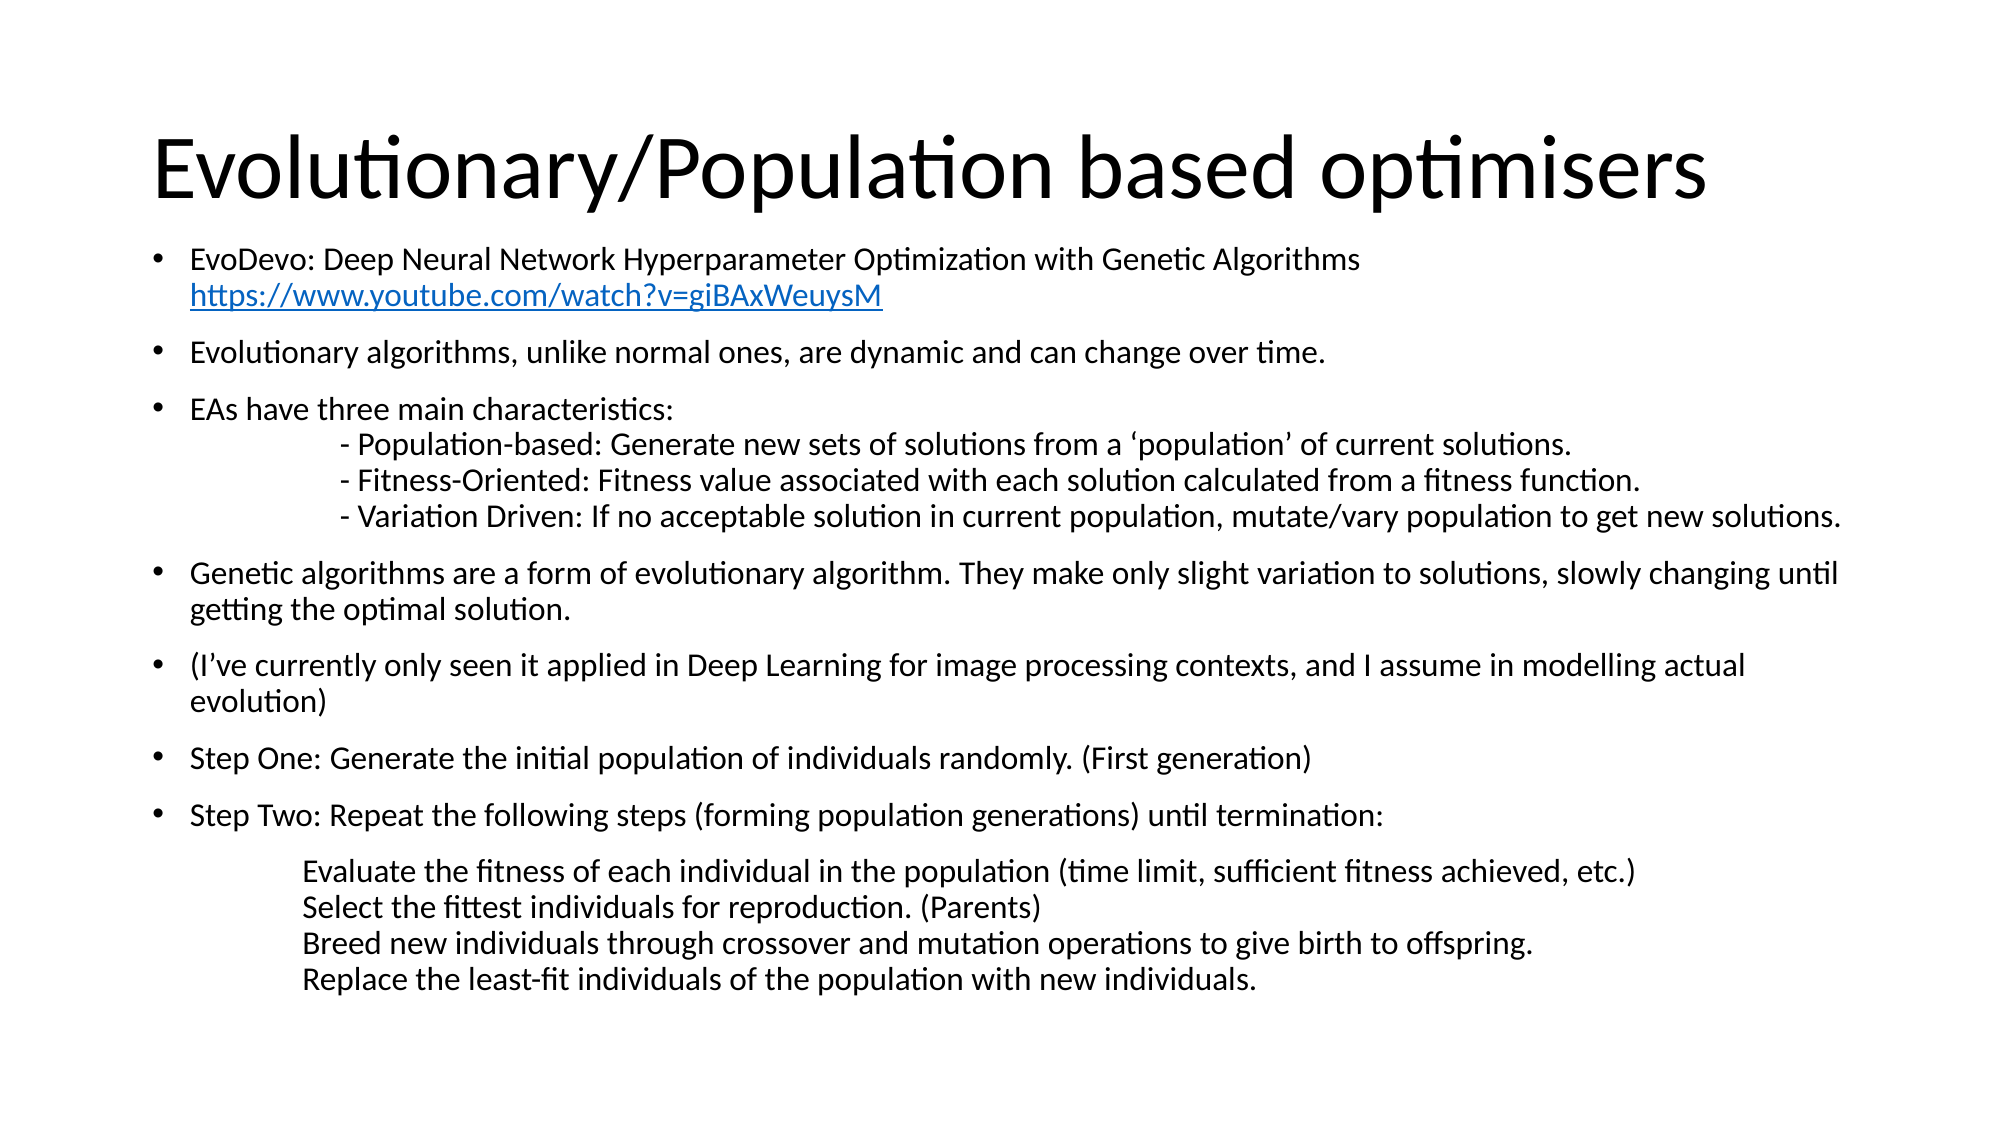

# Evolutionary/Population based optimisers
EvoDevo: Deep Neural Network Hyperparameter Optimization with Genetic Algorithms https://www.youtube.com/watch?v=giBAxWeuysM
Evolutionary algorithms, unlike normal ones, are dynamic and can change over time.
EAs have three main characteristics:
	- Population-based: Generate new sets of solutions from a ‘population’ of current solutions.
	- Fitness-Oriented: Fitness value associated with each solution calculated from a fitness function.
	- Variation Driven: If no acceptable solution in current population, mutate/vary population to get new solutions.
Genetic algorithms are a form of evolutionary algorithm. They make only slight variation to solutions, slowly changing until getting the optimal solution.
(I’ve currently only seen it applied in Deep Learning for image processing contexts, and I assume in modelling actual evolution)
Step One: Generate the initial population of individuals randomly. (First generation)
Step Two: Repeat the following steps (forming population generations) until termination:
	Evaluate the fitness of each individual in the population (time limit, sufficient fitness achieved, etc.)
	Select the fittest individuals for reproduction. (Parents)
	Breed new individuals through crossover and mutation operations to give birth to offspring.
	Replace the least-fit individuals of the population with new individuals.